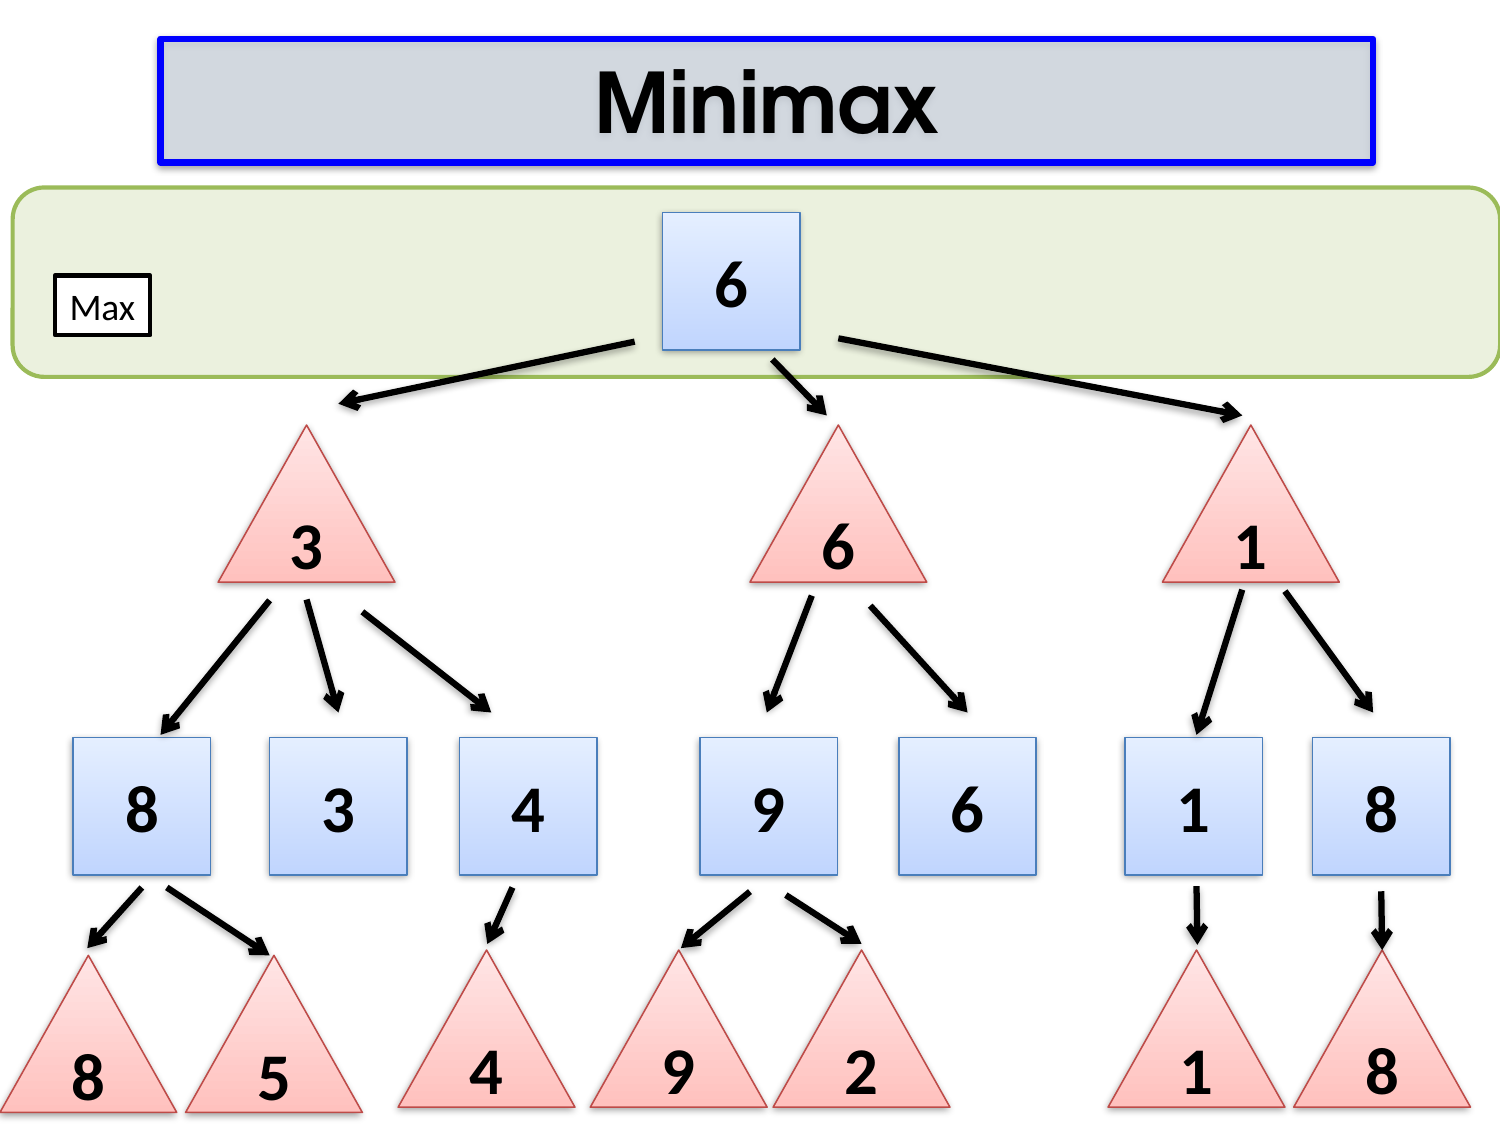

Minimax

6
Max
3
6
1
8
3
4
9
6
1
8
1
8
4
9
2
8
5